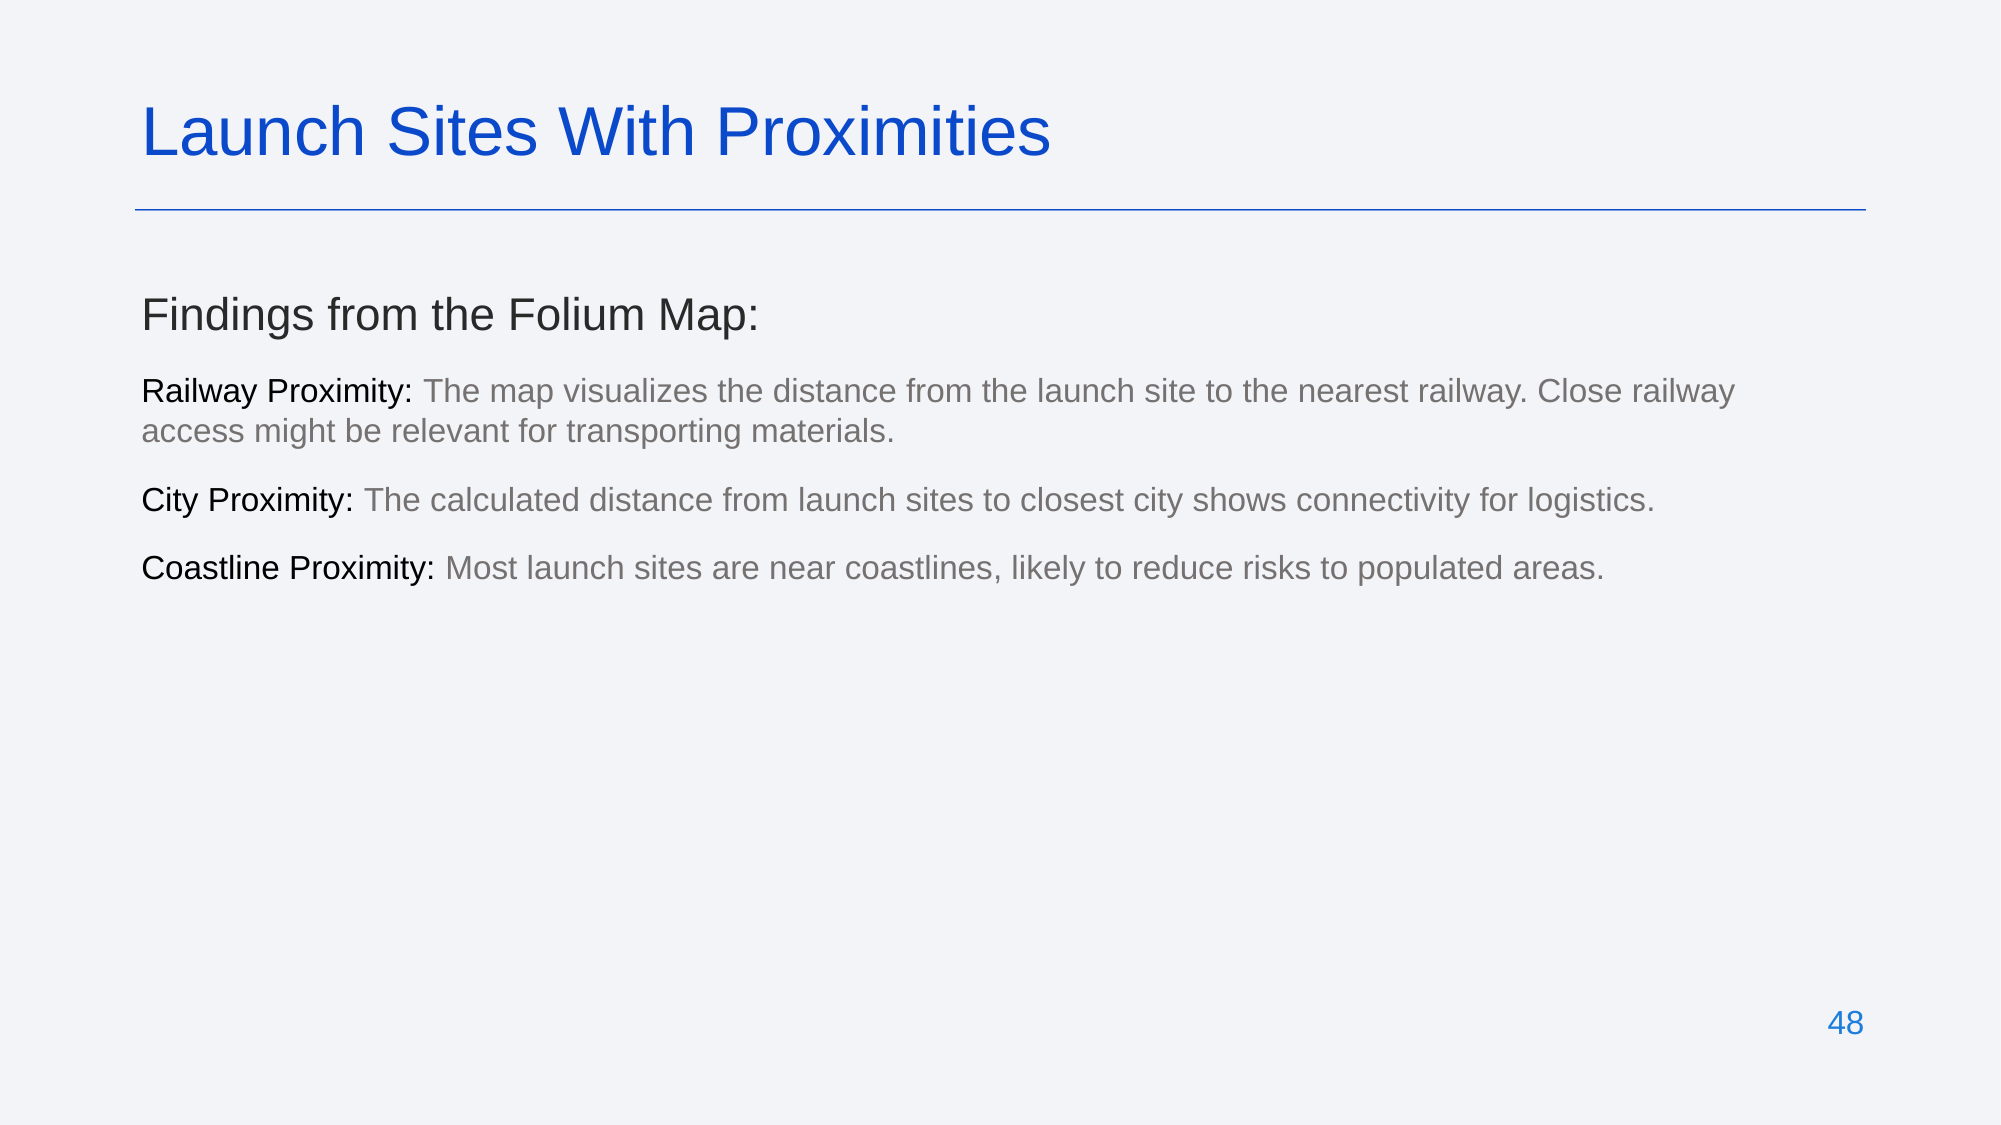

Launch Sites With Proximities
Findings from the Folium Map:
Railway Proximity: The map visualizes the distance from the launch site to the nearest railway. Close railway access might be relevant for transporting materials.
City Proximity: The calculated distance from launch sites to closest city shows connectivity for logistics.
Coastline Proximity: Most launch sites are near coastlines, likely to reduce risks to populated areas.
48